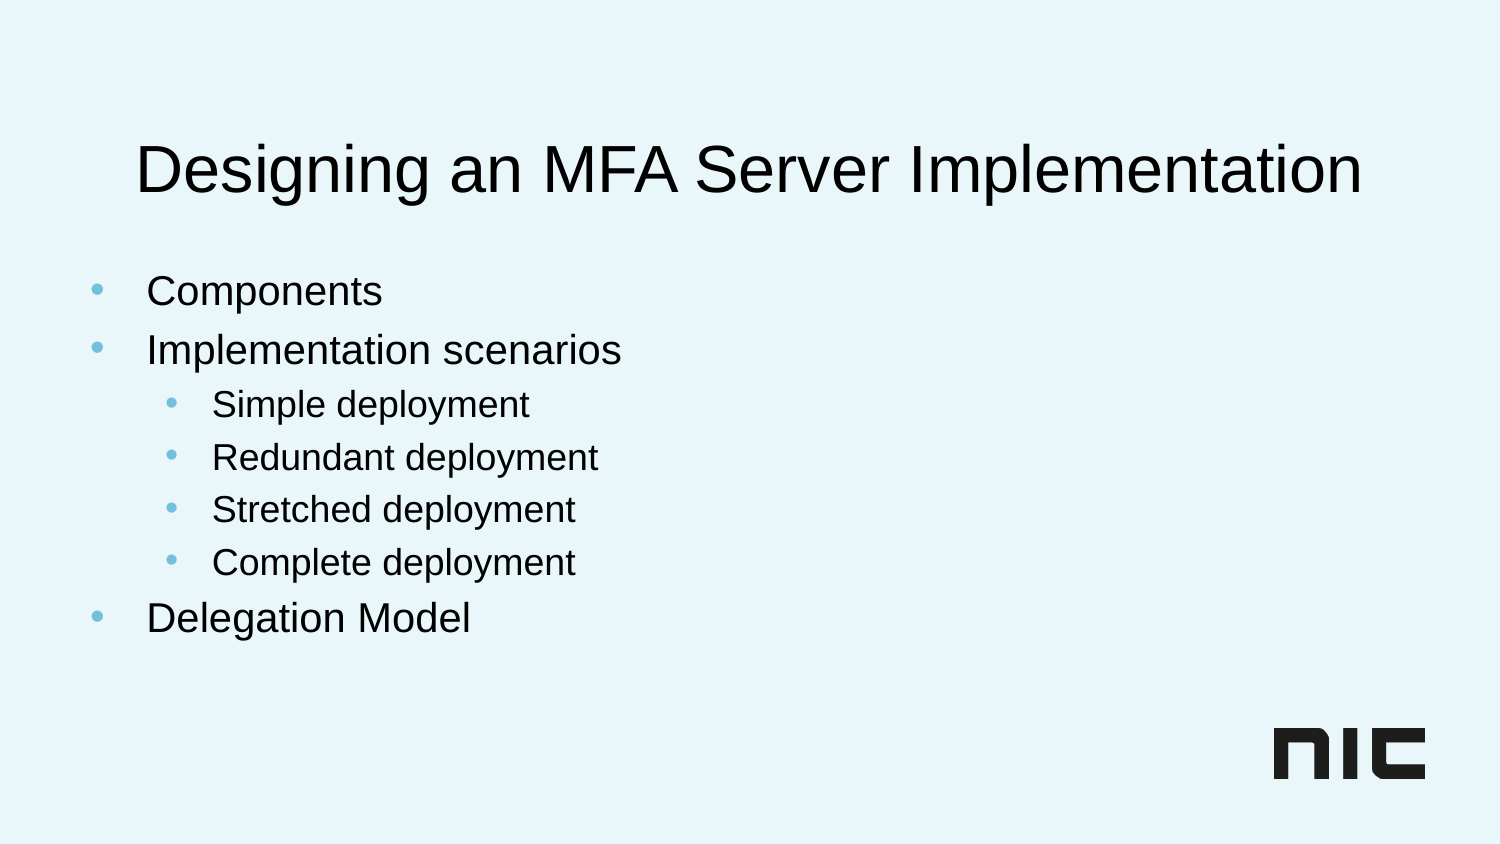

# Designing an MFA Server Implementation
Components
Implementation scenarios
Simple deployment
Redundant deployment
Stretched deployment
Complete deployment
Delegation Model